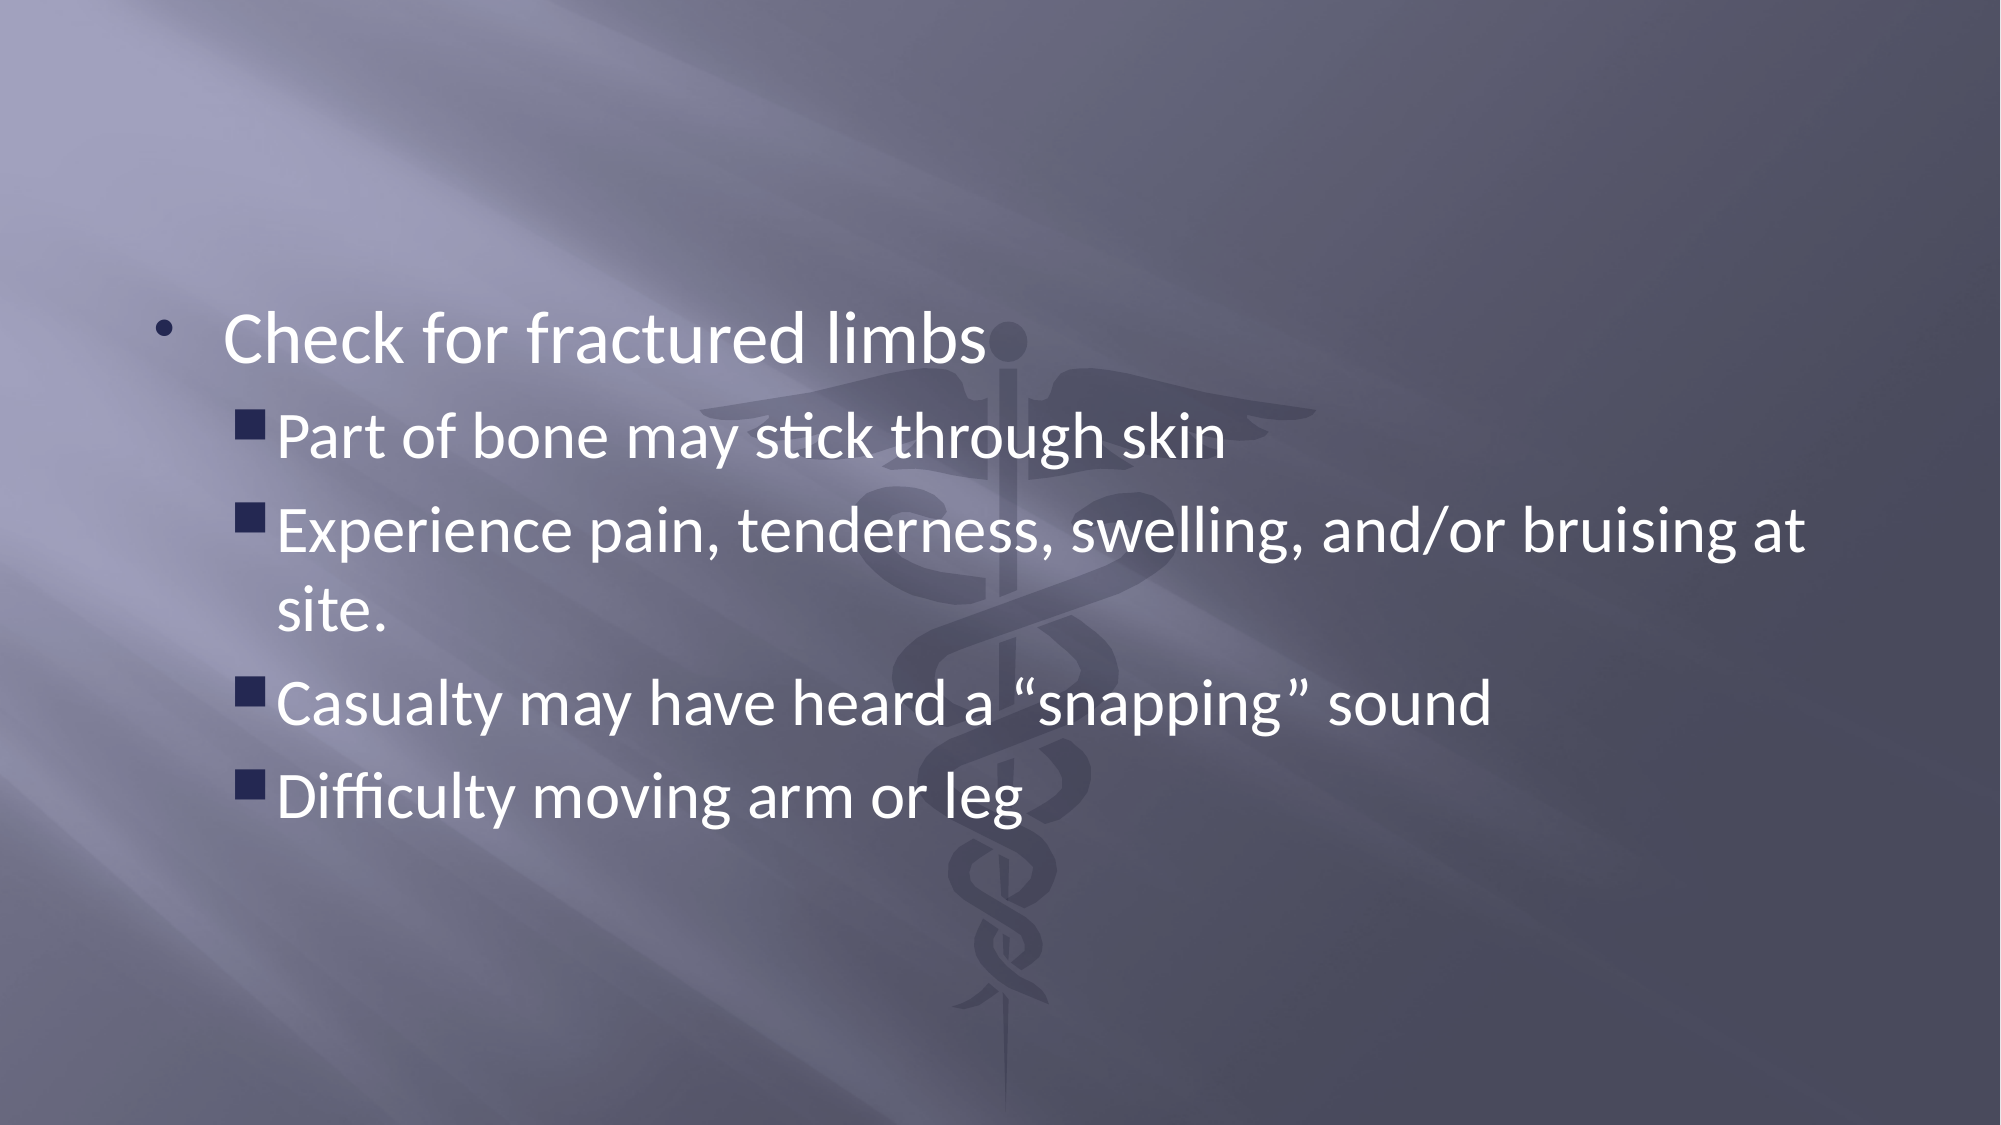

Check for fractured limbs
Part of bone may stick through skin
Experience pain, tenderness, swelling, and/or bruising at site.
Casualty may have heard a “snapping” sound
Difficulty moving arm or leg